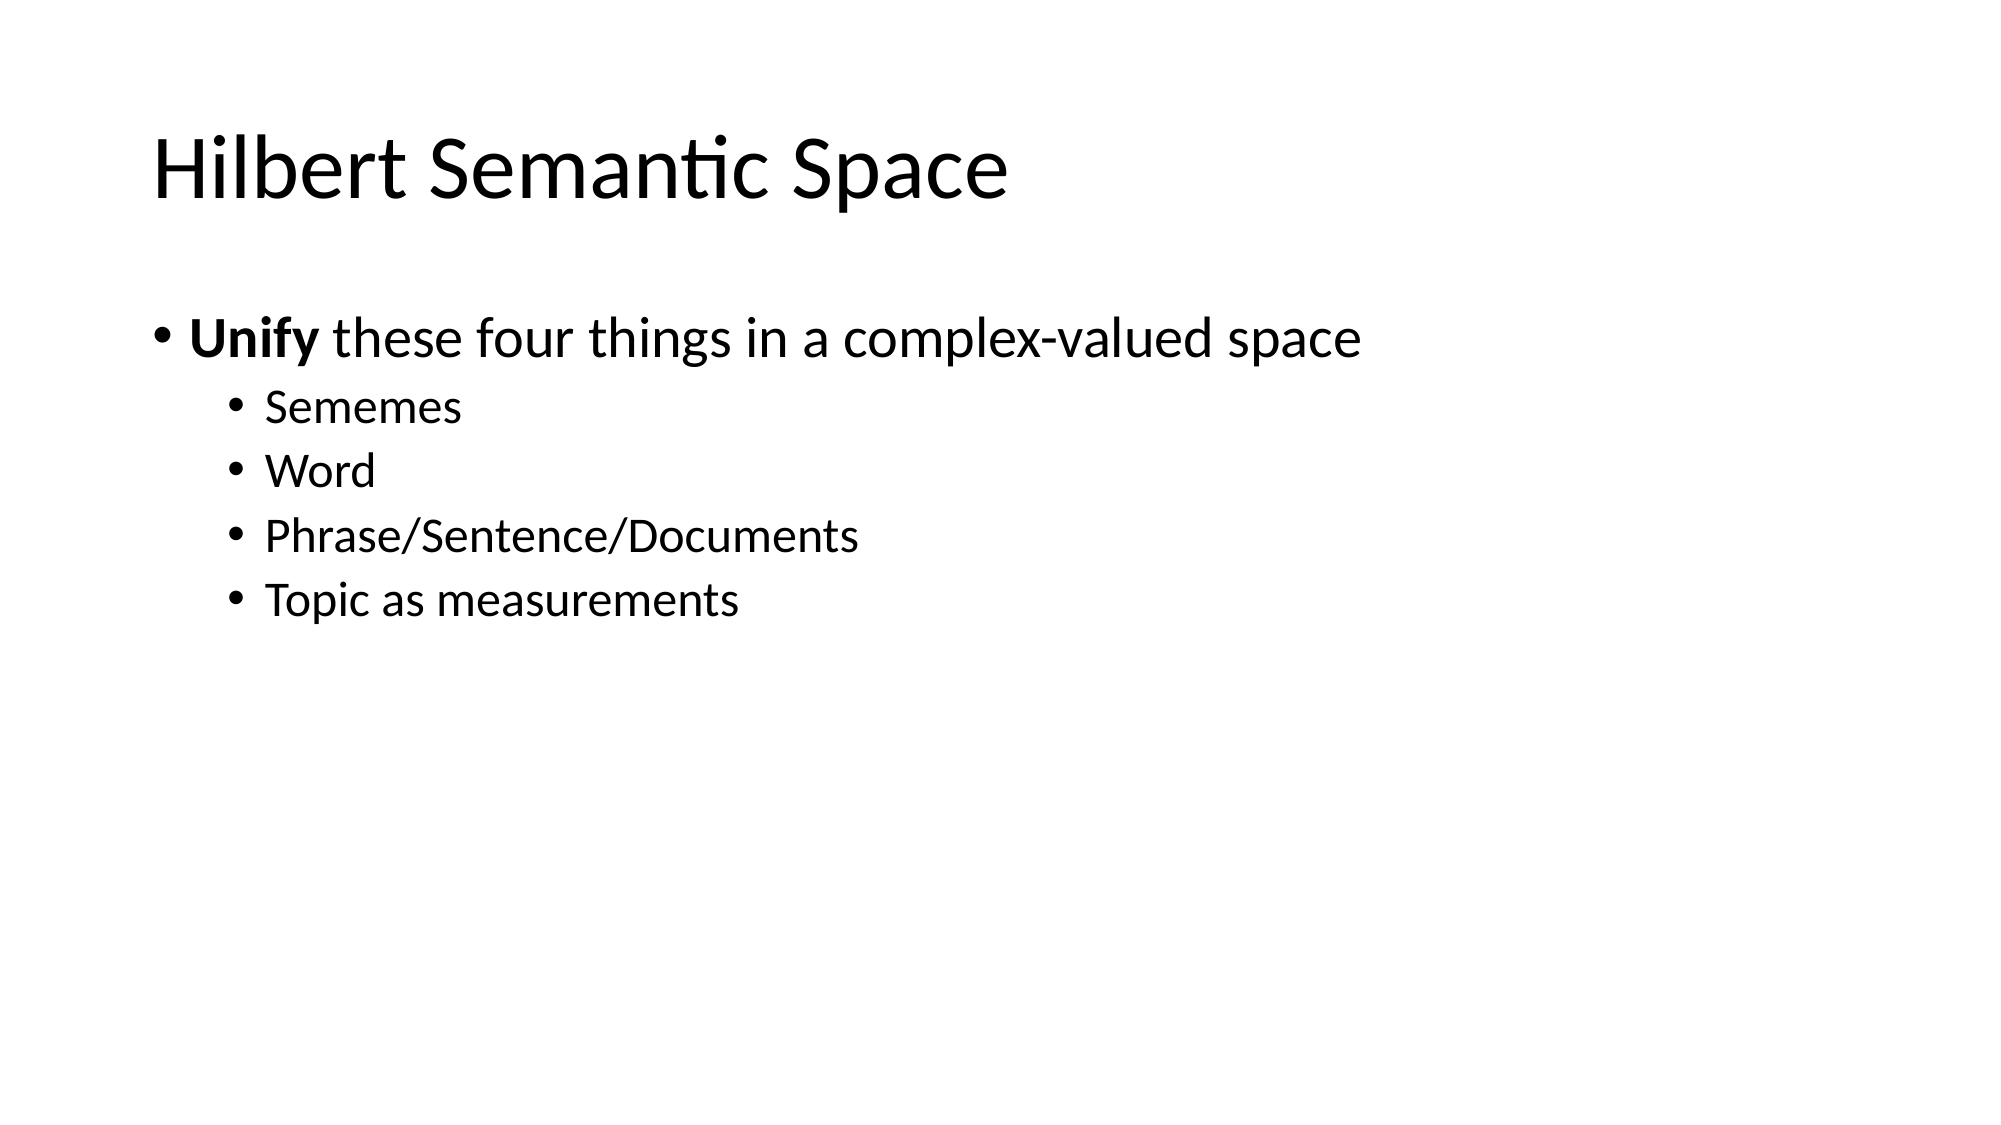

# Hilbert Semantic Space
Unify these four things in a complex-valued space
Sememes
Word
Phrase/Sentence/Documents
Topic as measurements